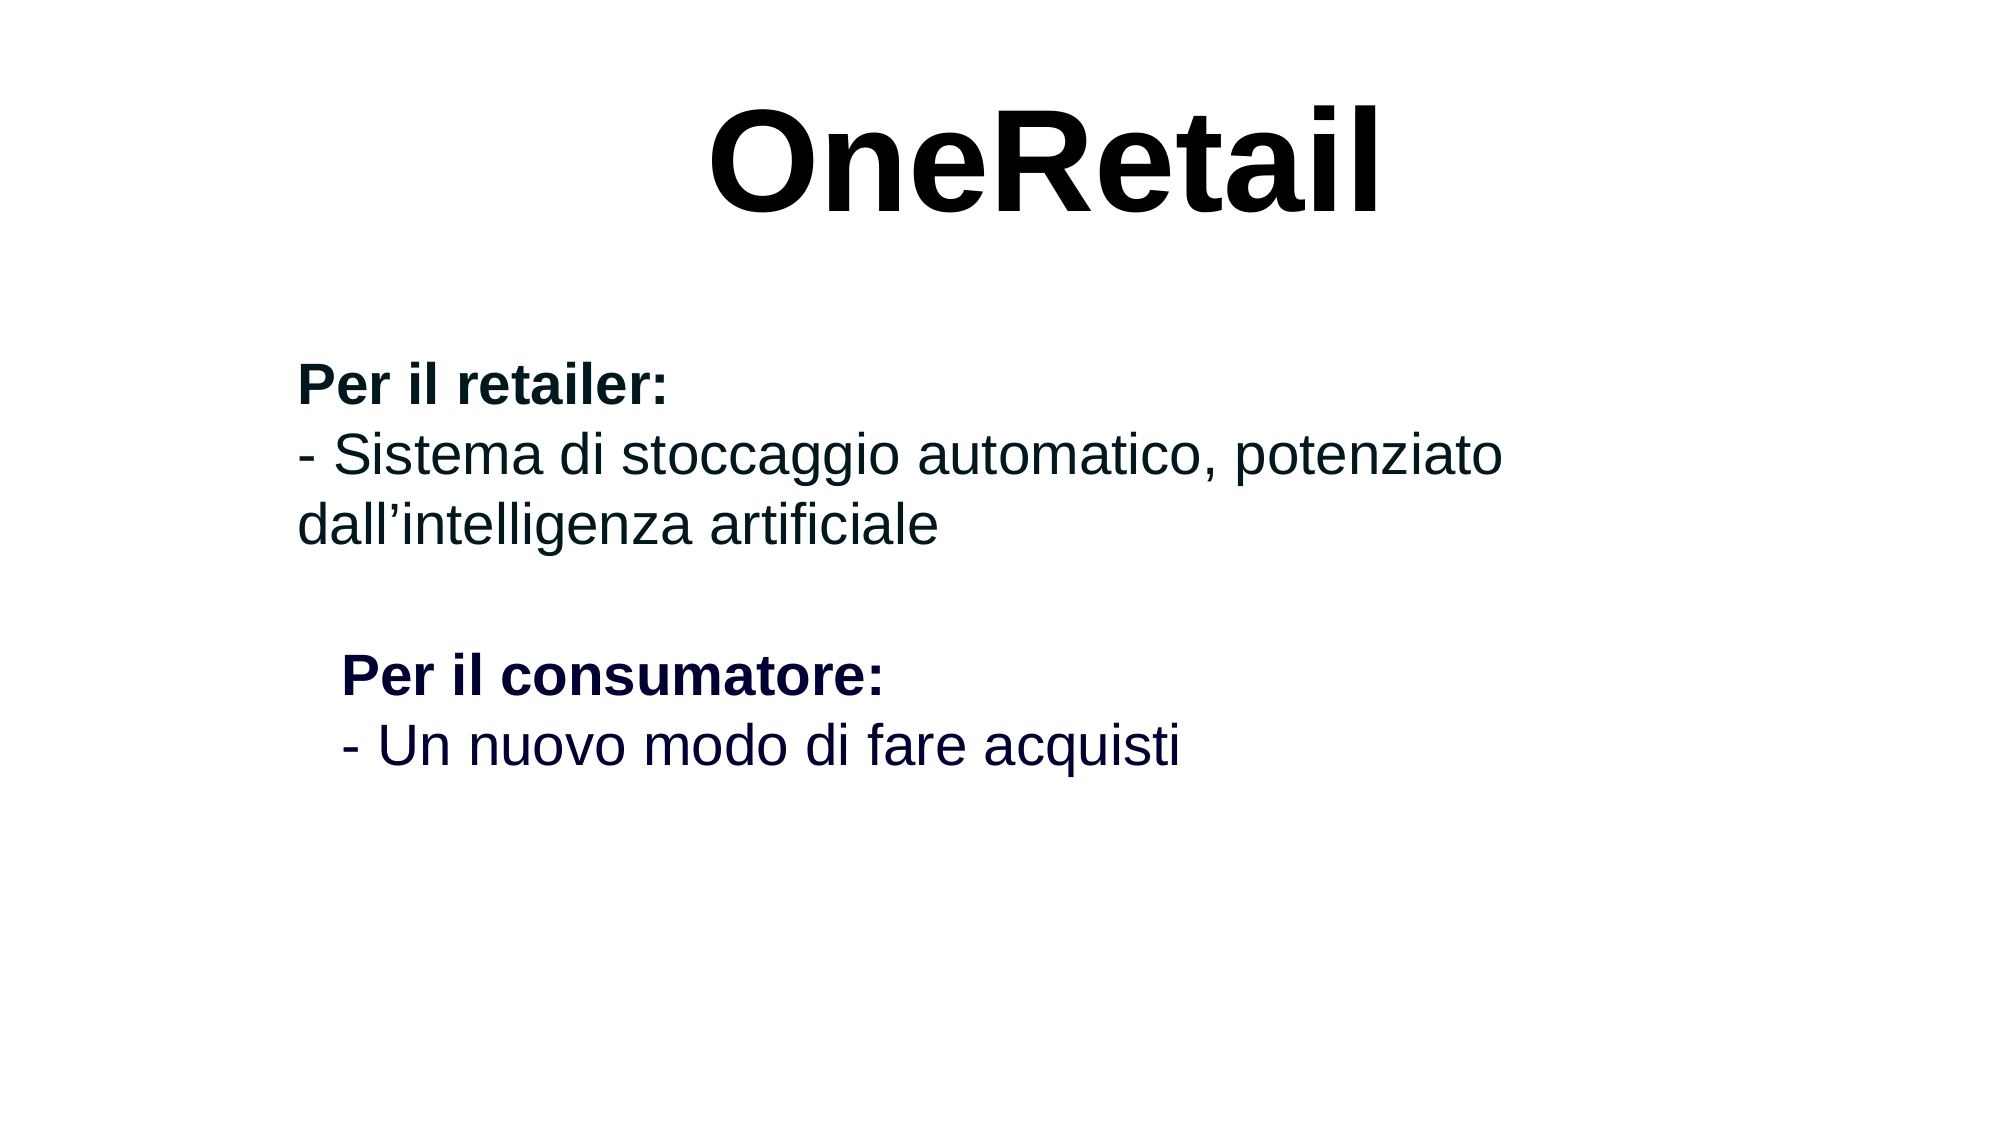

OneRetail
Per il retailer:
- Sistema di stoccaggio automatico, potenziato dall’intelligenza artificiale
Per il consumatore:
- Un nuovo modo di fare acquisti